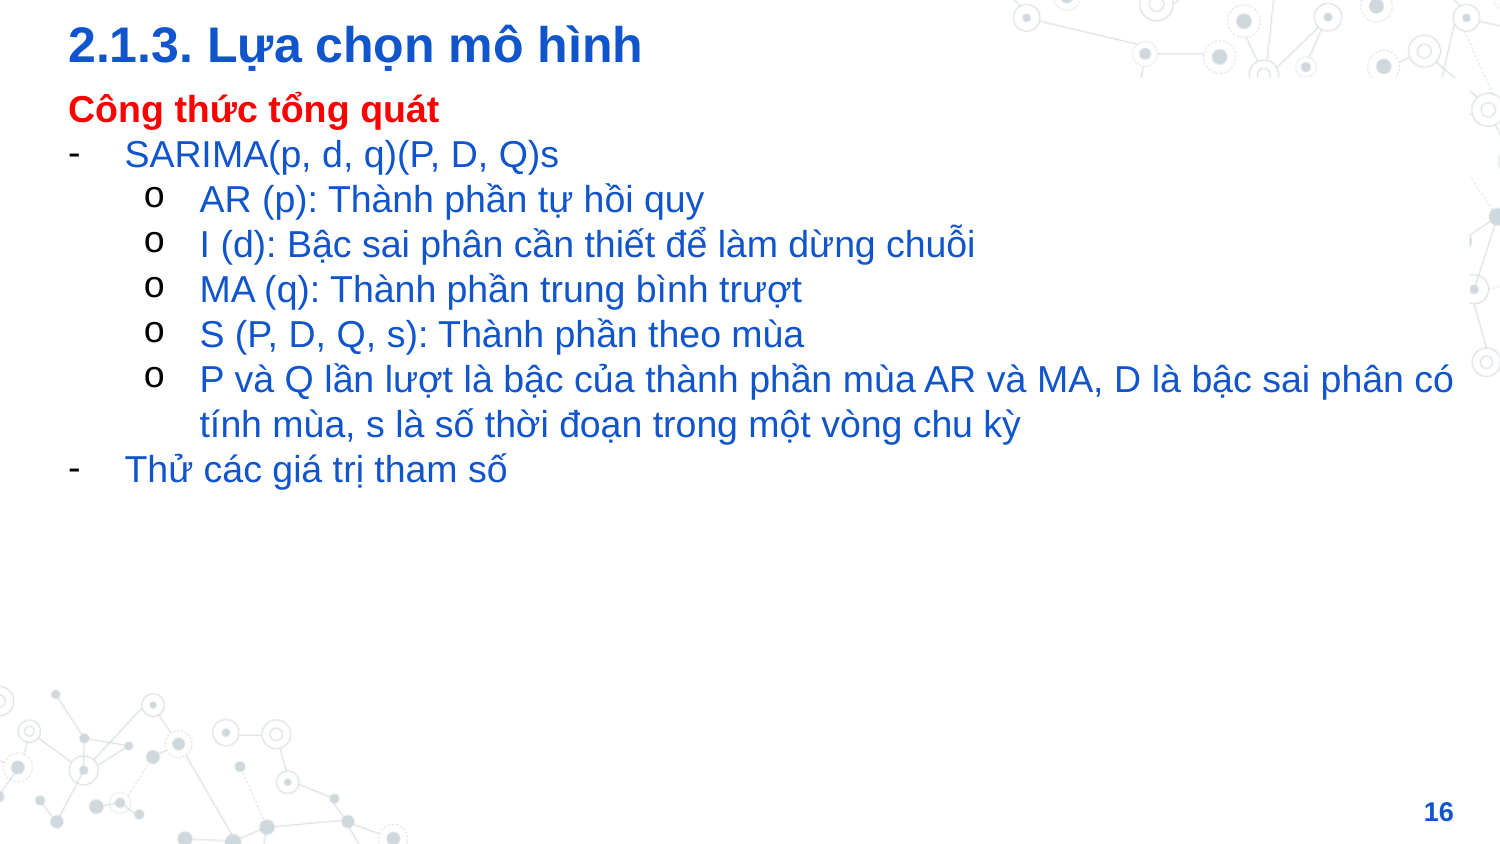

2.1.3. Lựa chọn mô hình
Công thức tổng quát
SARIMA(p, d, q)(P, D, Q)s
AR (p): Thành phần tự hồi quy
I (d): Bậc sai phân cần thiết để làm dừng chuỗi
MA (q): Thành phần trung bình trượt
S (P, D, Q, s): Thành phần theo mùa
P và Q lần lượt là bậc của thành phần mùa AR và MA, D là bậc sai phân có tính mùa, s là số thời đoạn trong một vòng chu kỳ
Thử các giá trị tham số

16